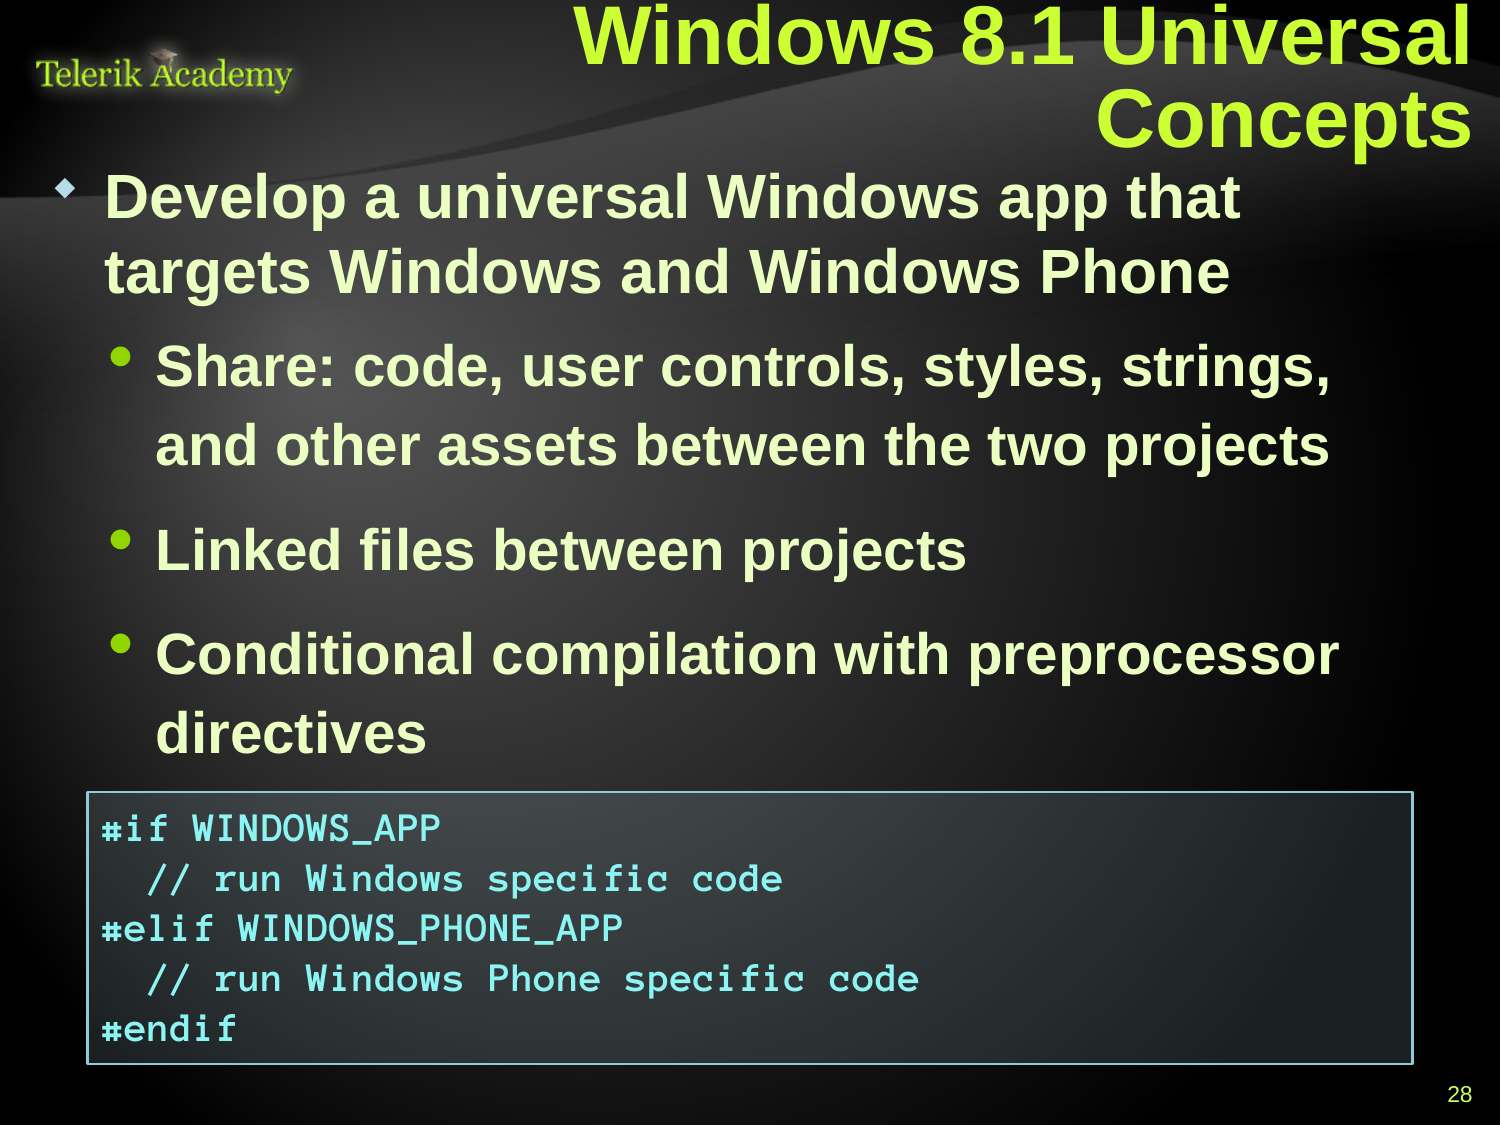

# Windows 8.1 Universal Concepts
Develop a universal Windows app that targets Windows and Windows Phone
Share: code, user controls, styles, strings, and other assets between the two projects
Linked files between projects
Conditional compilation with preprocessor directives
#if WINDOWS_APP
  // run Windows specific code
#elif WINDOWS_PHONE_APP
  // run Windows Phone specific code
#endif
28